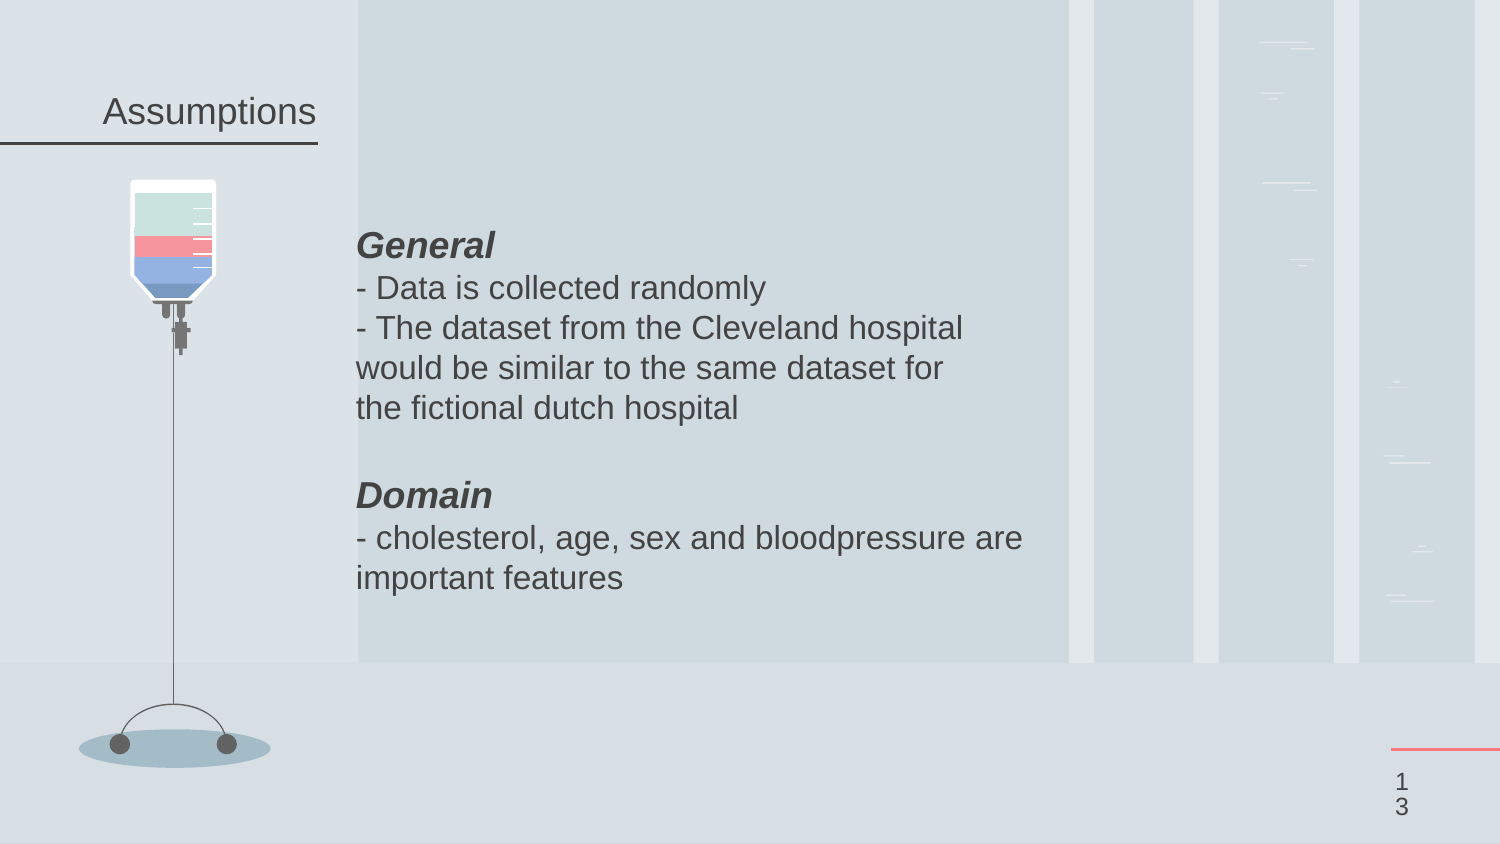

Assumptions
General
- Data is collected randomly
- The dataset from the Cleveland hospital would be similar to the same dataset for the fictional dutch hospital
Domain
- cholesterol, age, sex and bloodpressure are important features
13